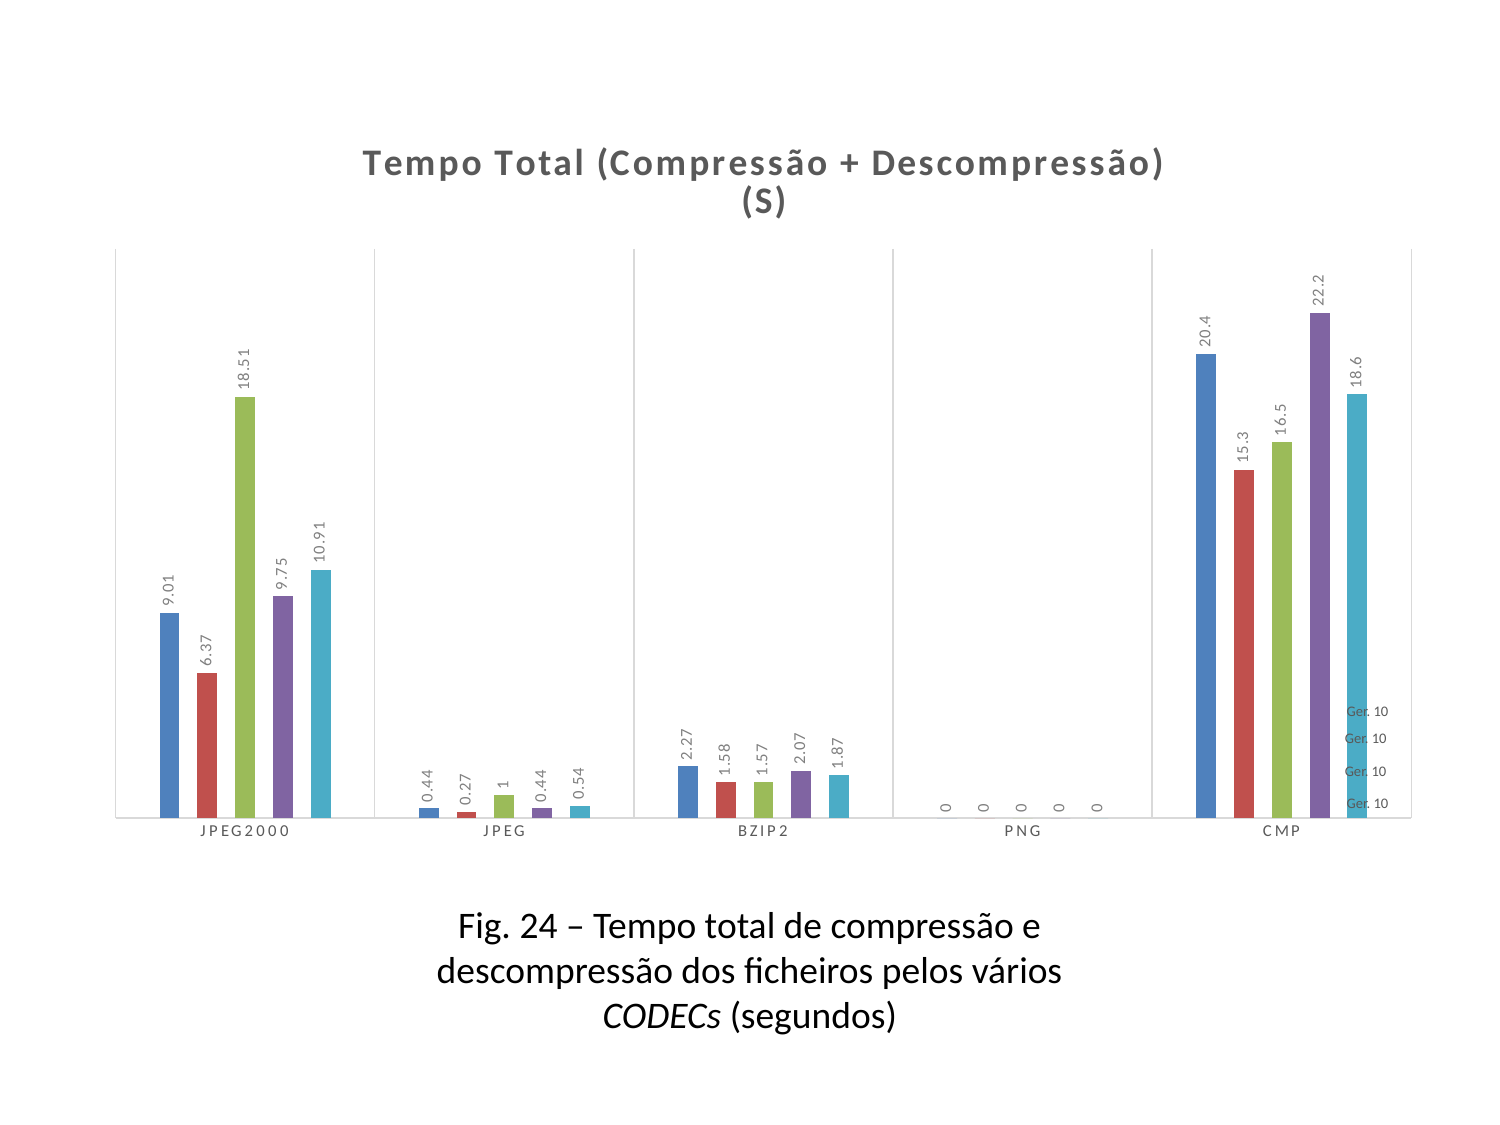

### Chart: Tempo Total (Compressão + Descompressão)
(S)

| Category | egg.bmp | landscape.bmp | pattern.bmp | zebra.bmp | Média |
|---|---|---|---|---|---|
| JPEG2000 | 9.010000000000002 | 6.37 | 18.509999999999998 | 9.75 | 10.91 |
| JPEG | 0.44 | 0.27 | 1.0 | 0.44 | 0.54 |
| BZIP2 | 2.27 | 1.58 | 1.57 | 2.07 | 1.87 |
| PNG | 0.0 | 0.0 | 0.0 | 0.0 | 0.0 |
| CMP | 20.4 | 15.3 | 16.5 | 22.2 | 18.6 |
Ger. 10
Ger. 10
Ger. 10
Ger. 10
Fig. 24 – Tempo total de compressão e descompressão dos ficheiros pelos vários CODECs (segundos)